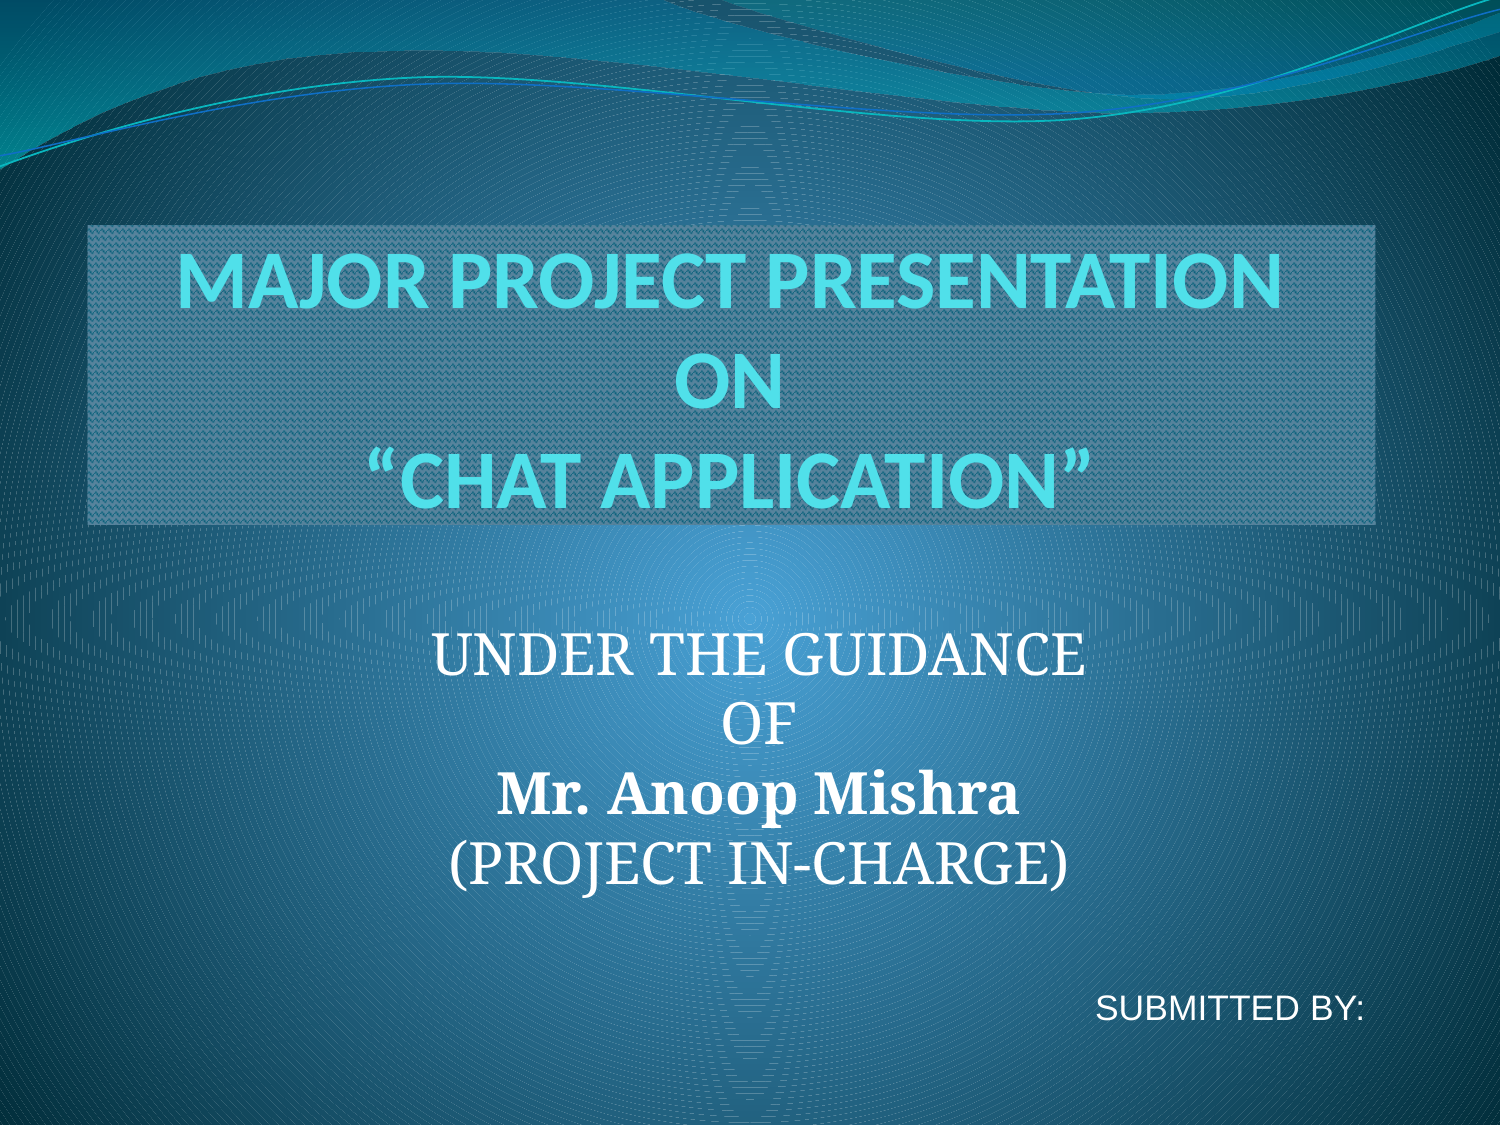

# MAJOR PROJECT PRESENTATION ON “CHAT APPLICATION”
UNDER THE GUIDANCE
OF
Mr. Anoop Mishra
(PROJECT IN-CHARGE)

SUBMITTED BY: